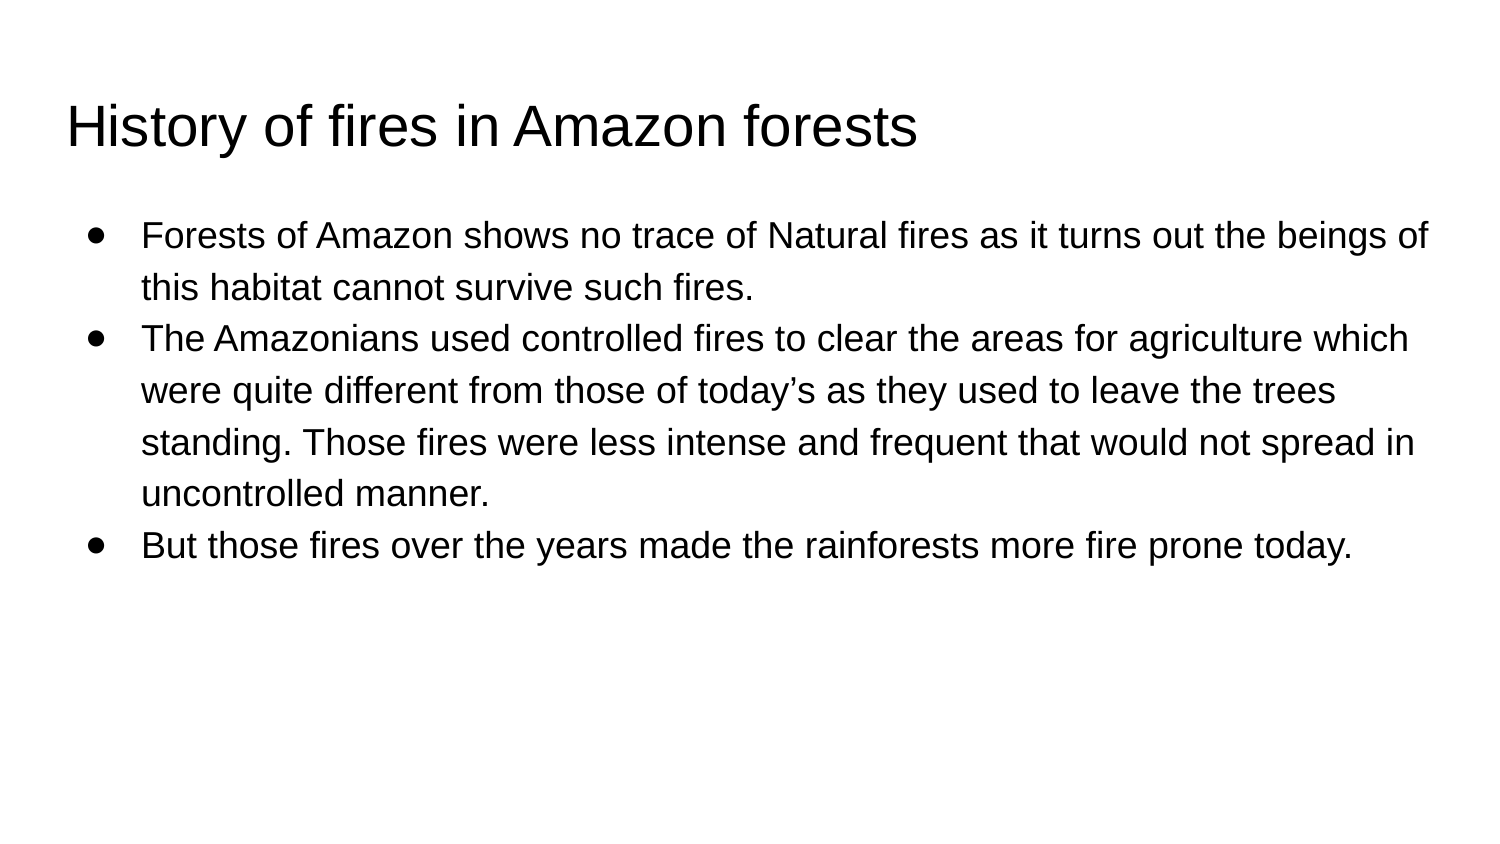

# History of fires in Amazon forests
Forests of Amazon shows no trace of Natural fires as it turns out the beings of this habitat cannot survive such fires.
The Amazonians used controlled fires to clear the areas for agriculture which were quite different from those of today’s as they used to leave the trees standing. Those fires were less intense and frequent that would not spread in uncontrolled manner.
But those fires over the years made the rainforests more fire prone today.